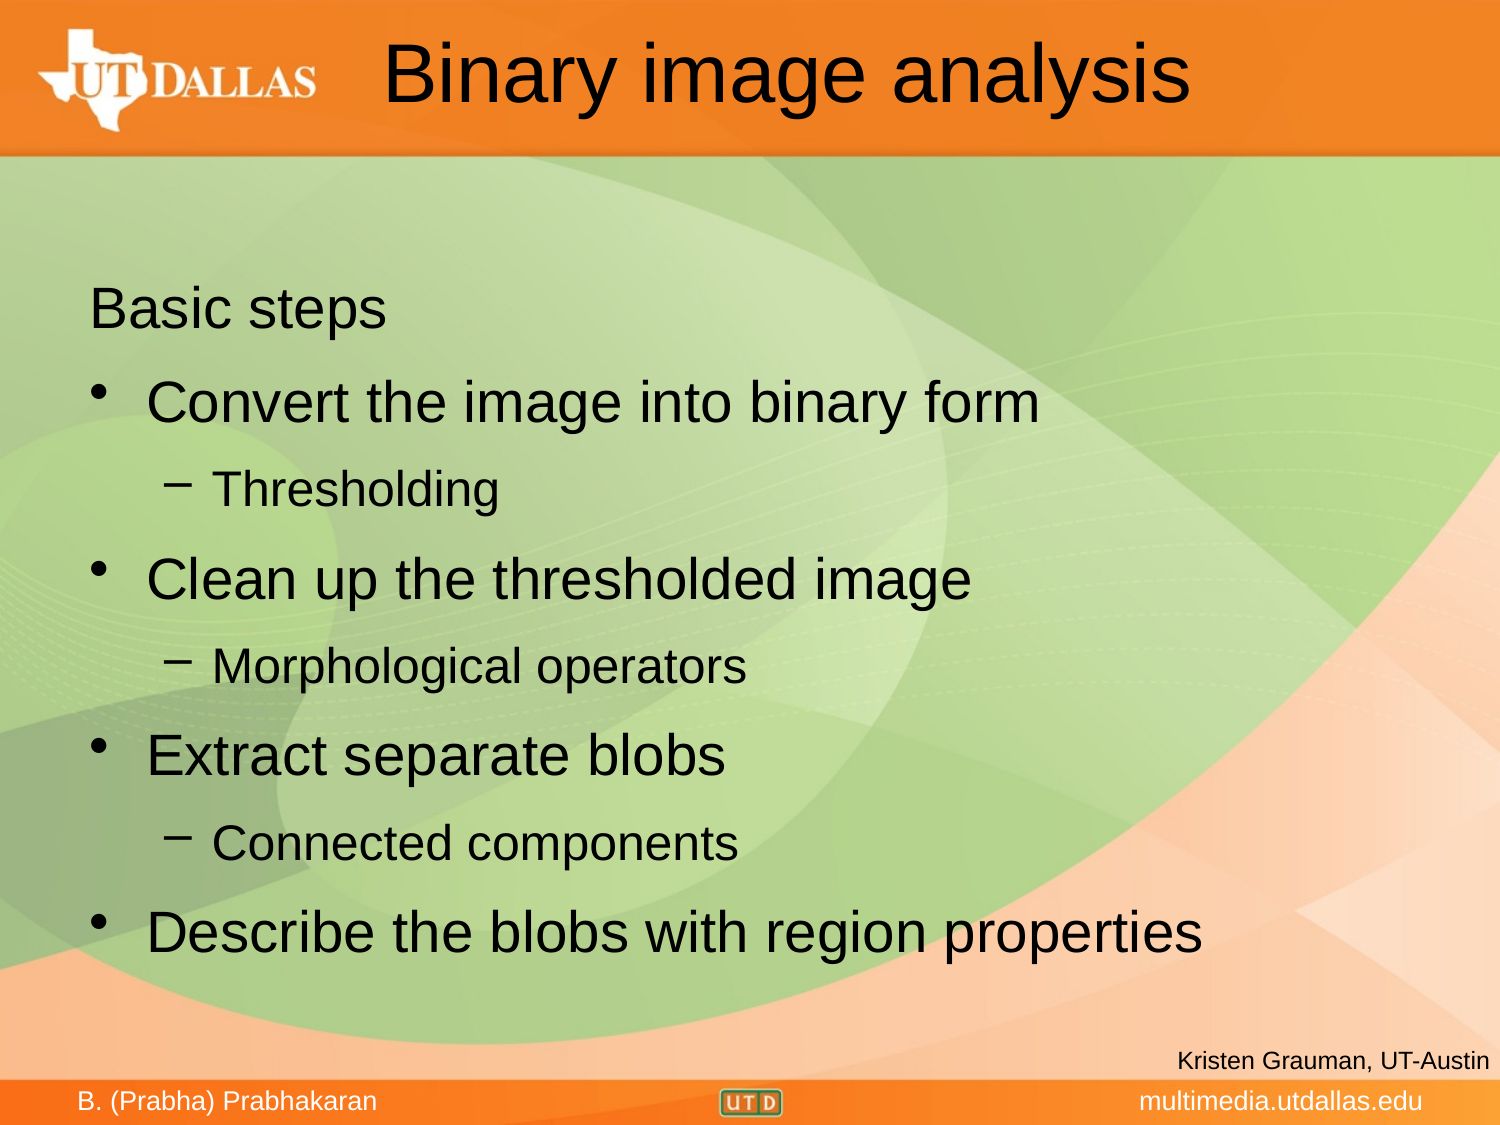

# Binary image analysis
Basic steps
Convert the image into binary form
Thresholding
Clean up the thresholded image
Morphological operators
Extract separate blobs
Connected components
Describe the blobs with region properties

Kristen Grauman, UT-Austin